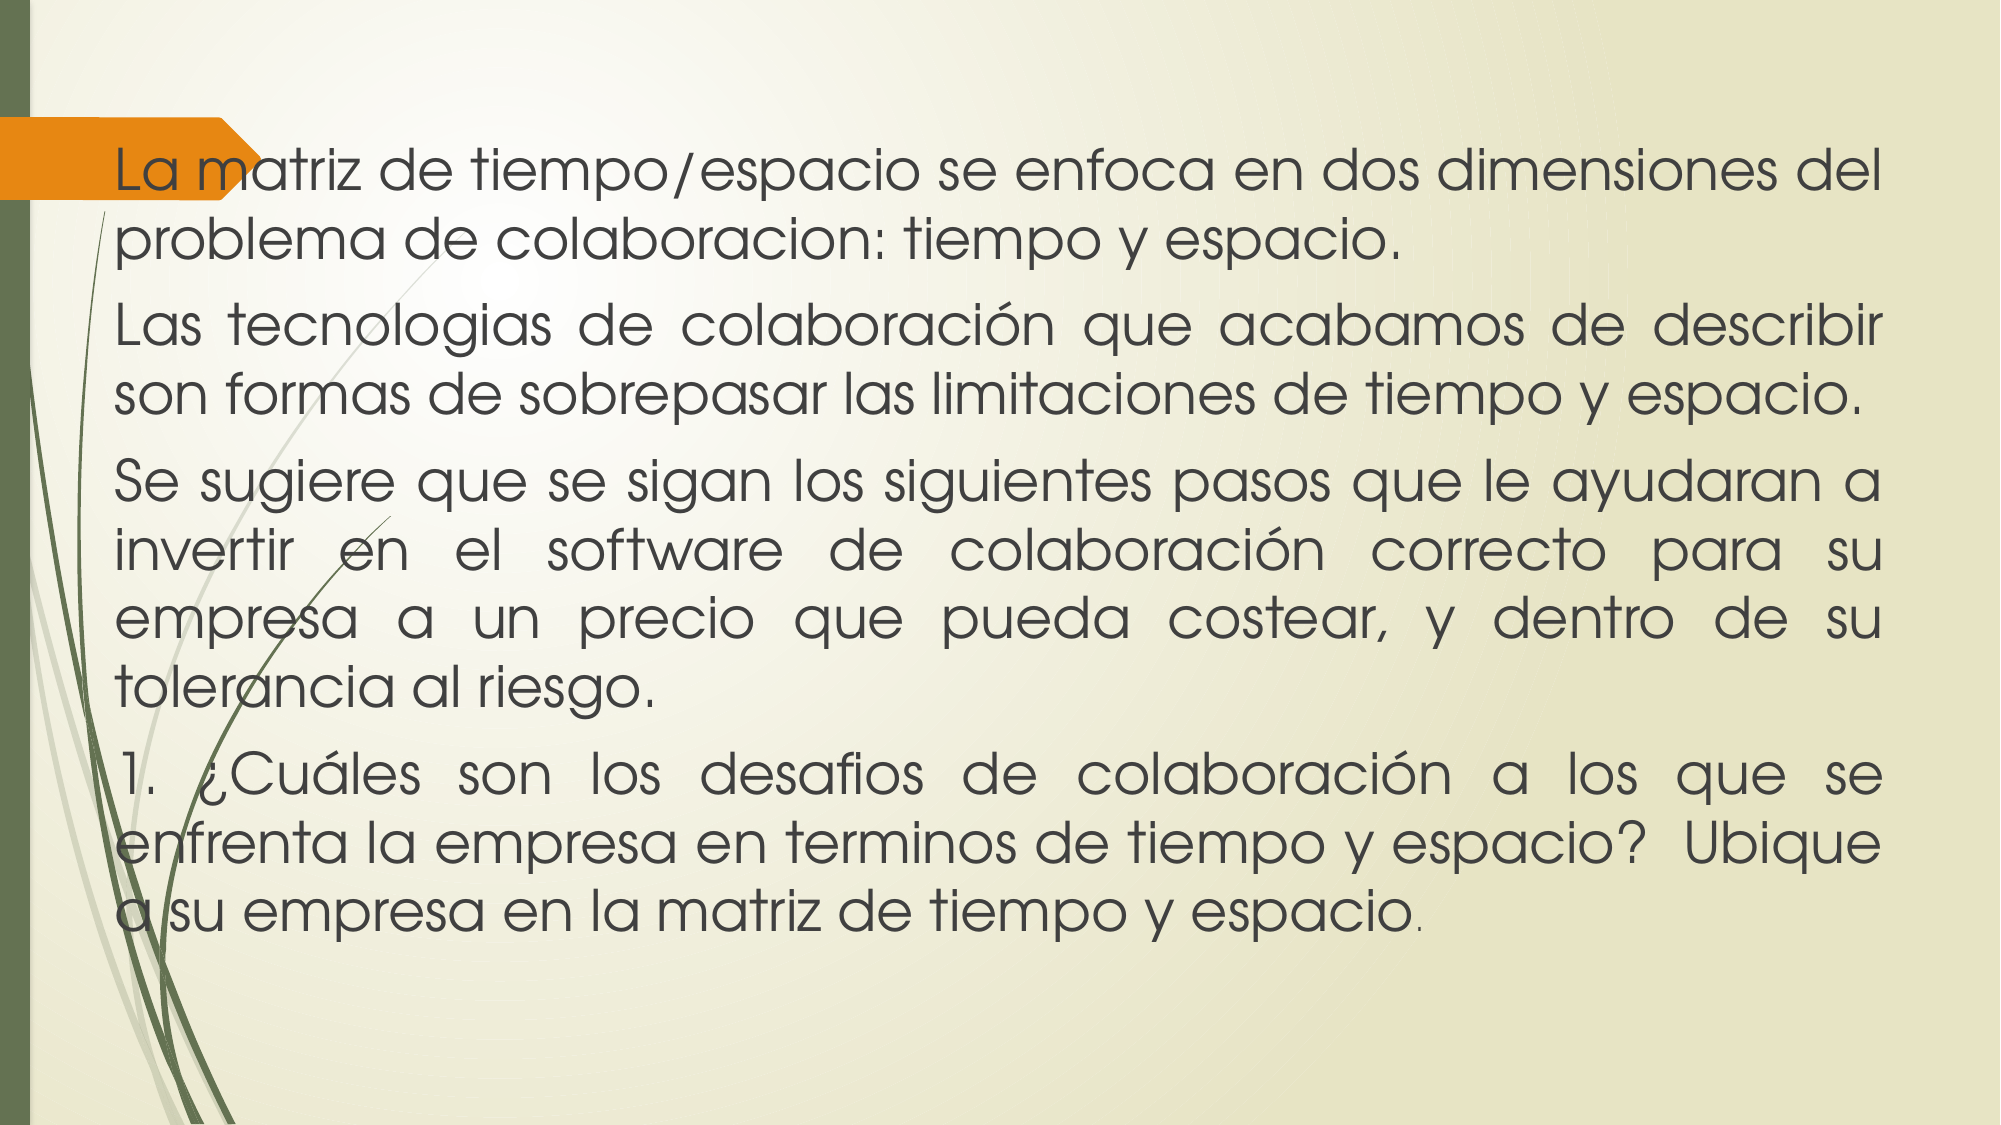

La matriz de tiempo/espacio se enfoca en dos dimensiones del problema de colaboracion: tiempo y espacio.
Las tecnologias de colaboración que acabamos de describir son formas de sobrepasar las limitaciones de tiempo y espacio.
Se sugiere que se sigan los siguientes pasos que le ayudaran a invertir en el software de colaboración correcto para su empresa a un precio que pueda costear, y dentro de su tolerancia al riesgo.
1. ¿Cuáles son los desafios de colaboración a los que se enfrenta la empresa en terminos de tiempo y espacio?  Ubique a su empresa en la matriz de tiempo y espacio.